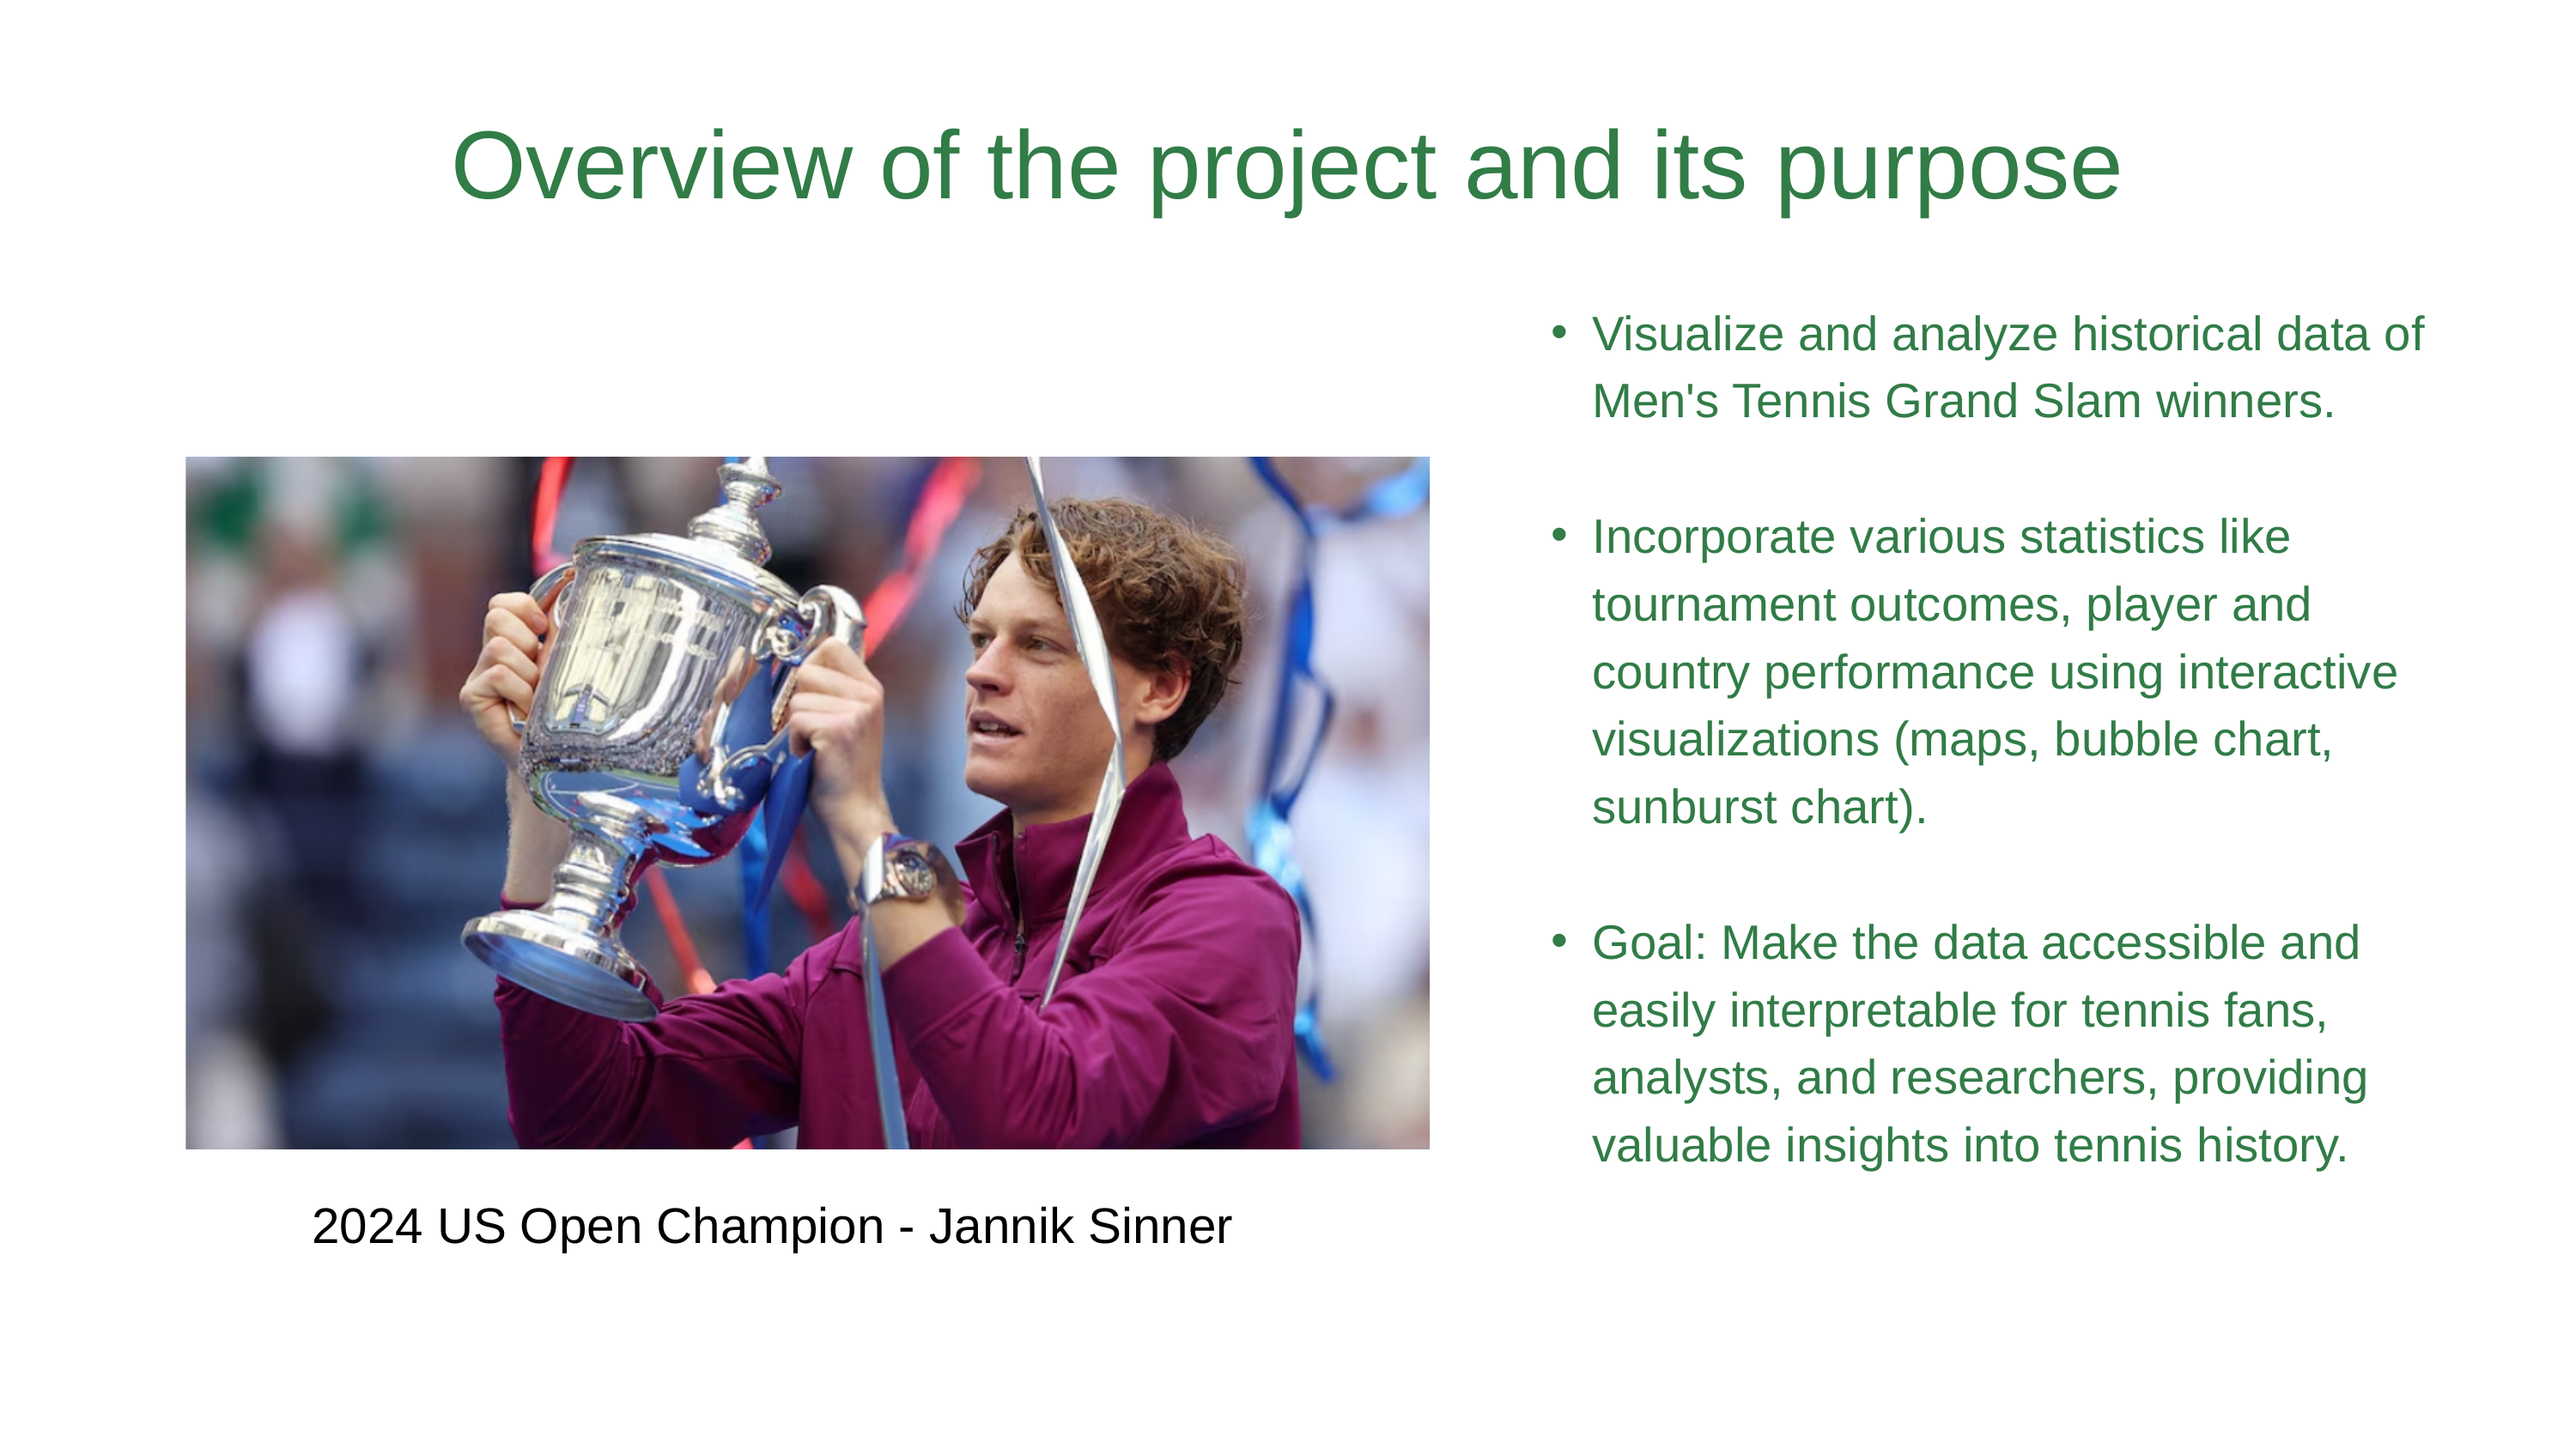

Overview of the project and its purpose
Visualize and analyze historical data of Men's Tennis Grand Slam winners.

Incorporate various statistics like tournament outcomes, player and country performance using interactive visualizations (maps, bubble chart, sunburst chart).

Goal: Make the data accessible and easily interpretable for tennis fans, analysts, and researchers, providing valuable insights into tennis history.

2024 US Open Champion - Jannik Sinner